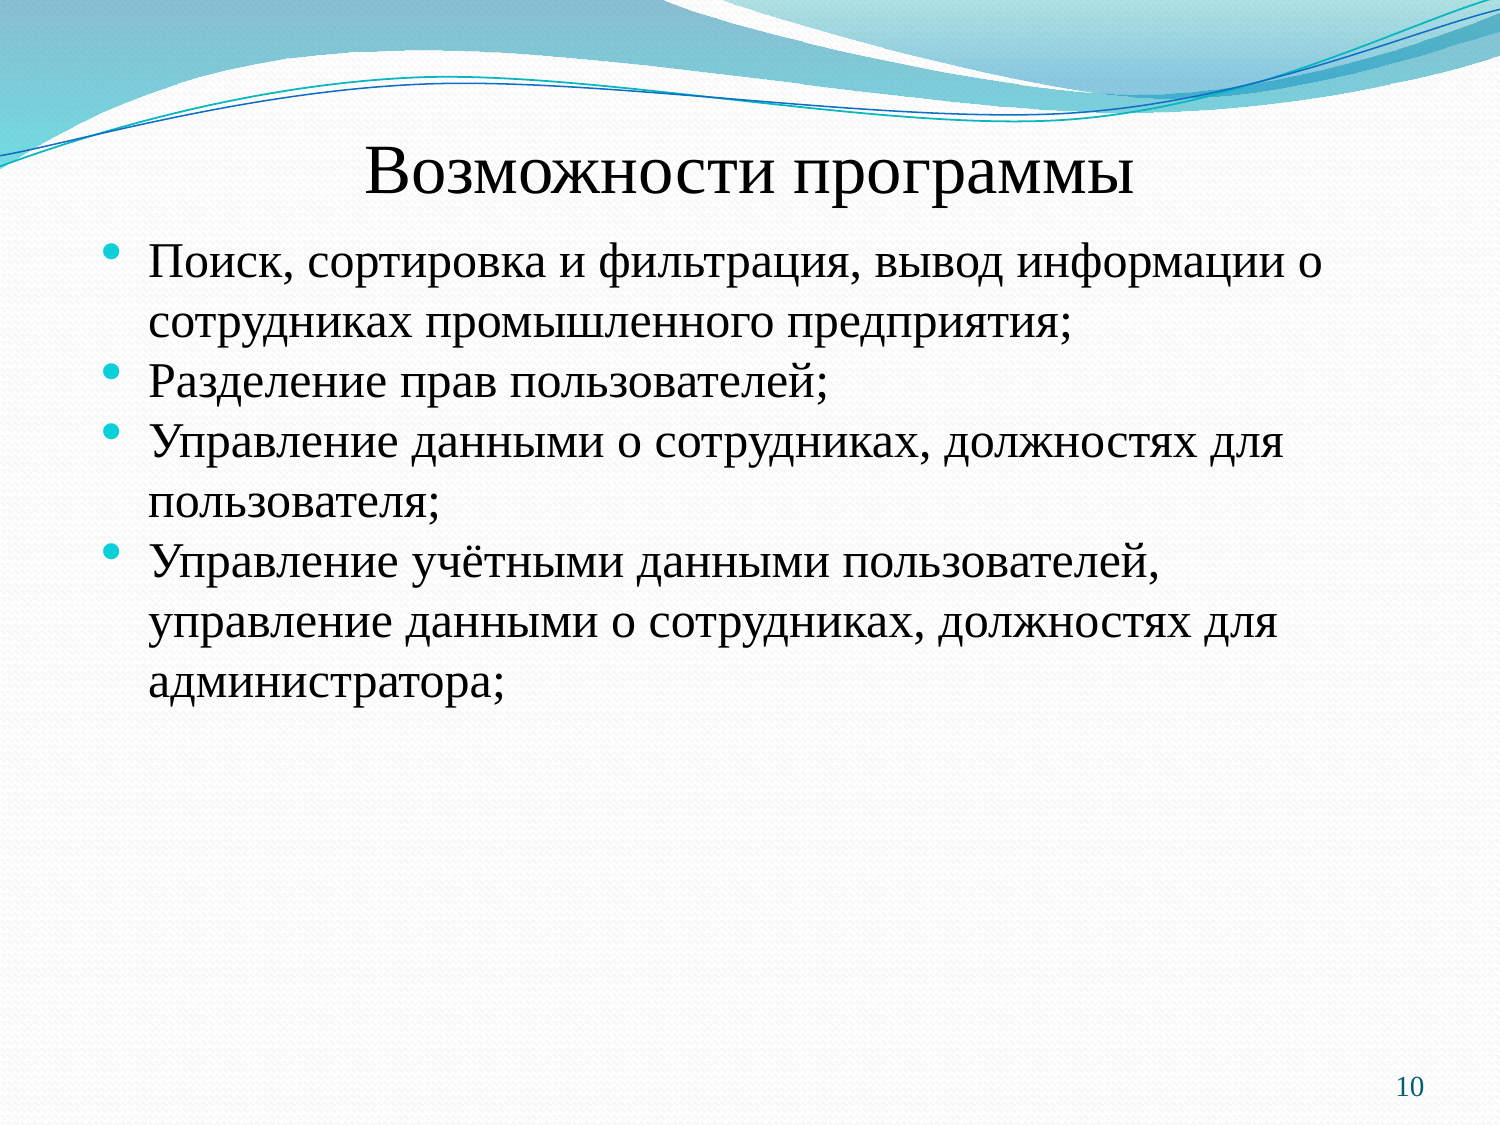

# Возможности программы
Поиск, сортировка и фильтрация, вывод информации о сотрудниках промышленного предприятия;
Разделение прав пользователей;
Управление данными о сотрудниках, должностях для пользователя;
Управление учётными данными пользователей, управление данными о сотрудниках, должностях для администратора;
10